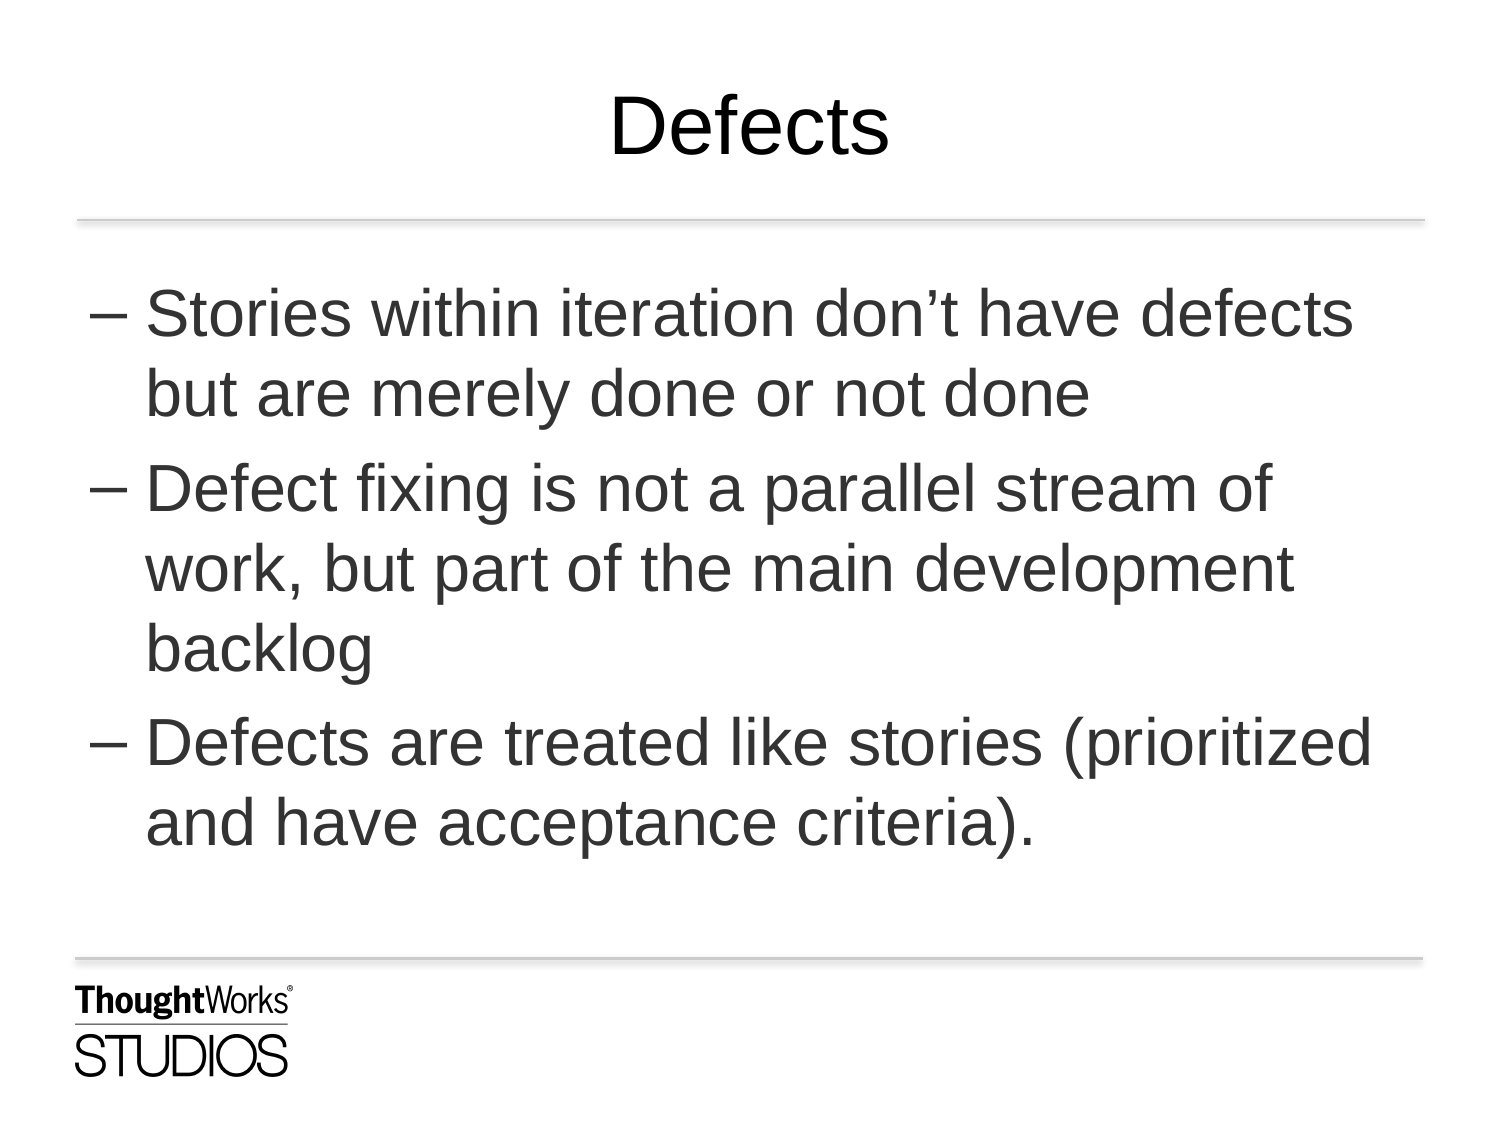

# Defects
Stories within iteration don’t have defects but are merely done or not done
Defect fixing is not a parallel stream of work, but part of the main development backlog
Defects are treated like stories (prioritized and have acceptance criteria).